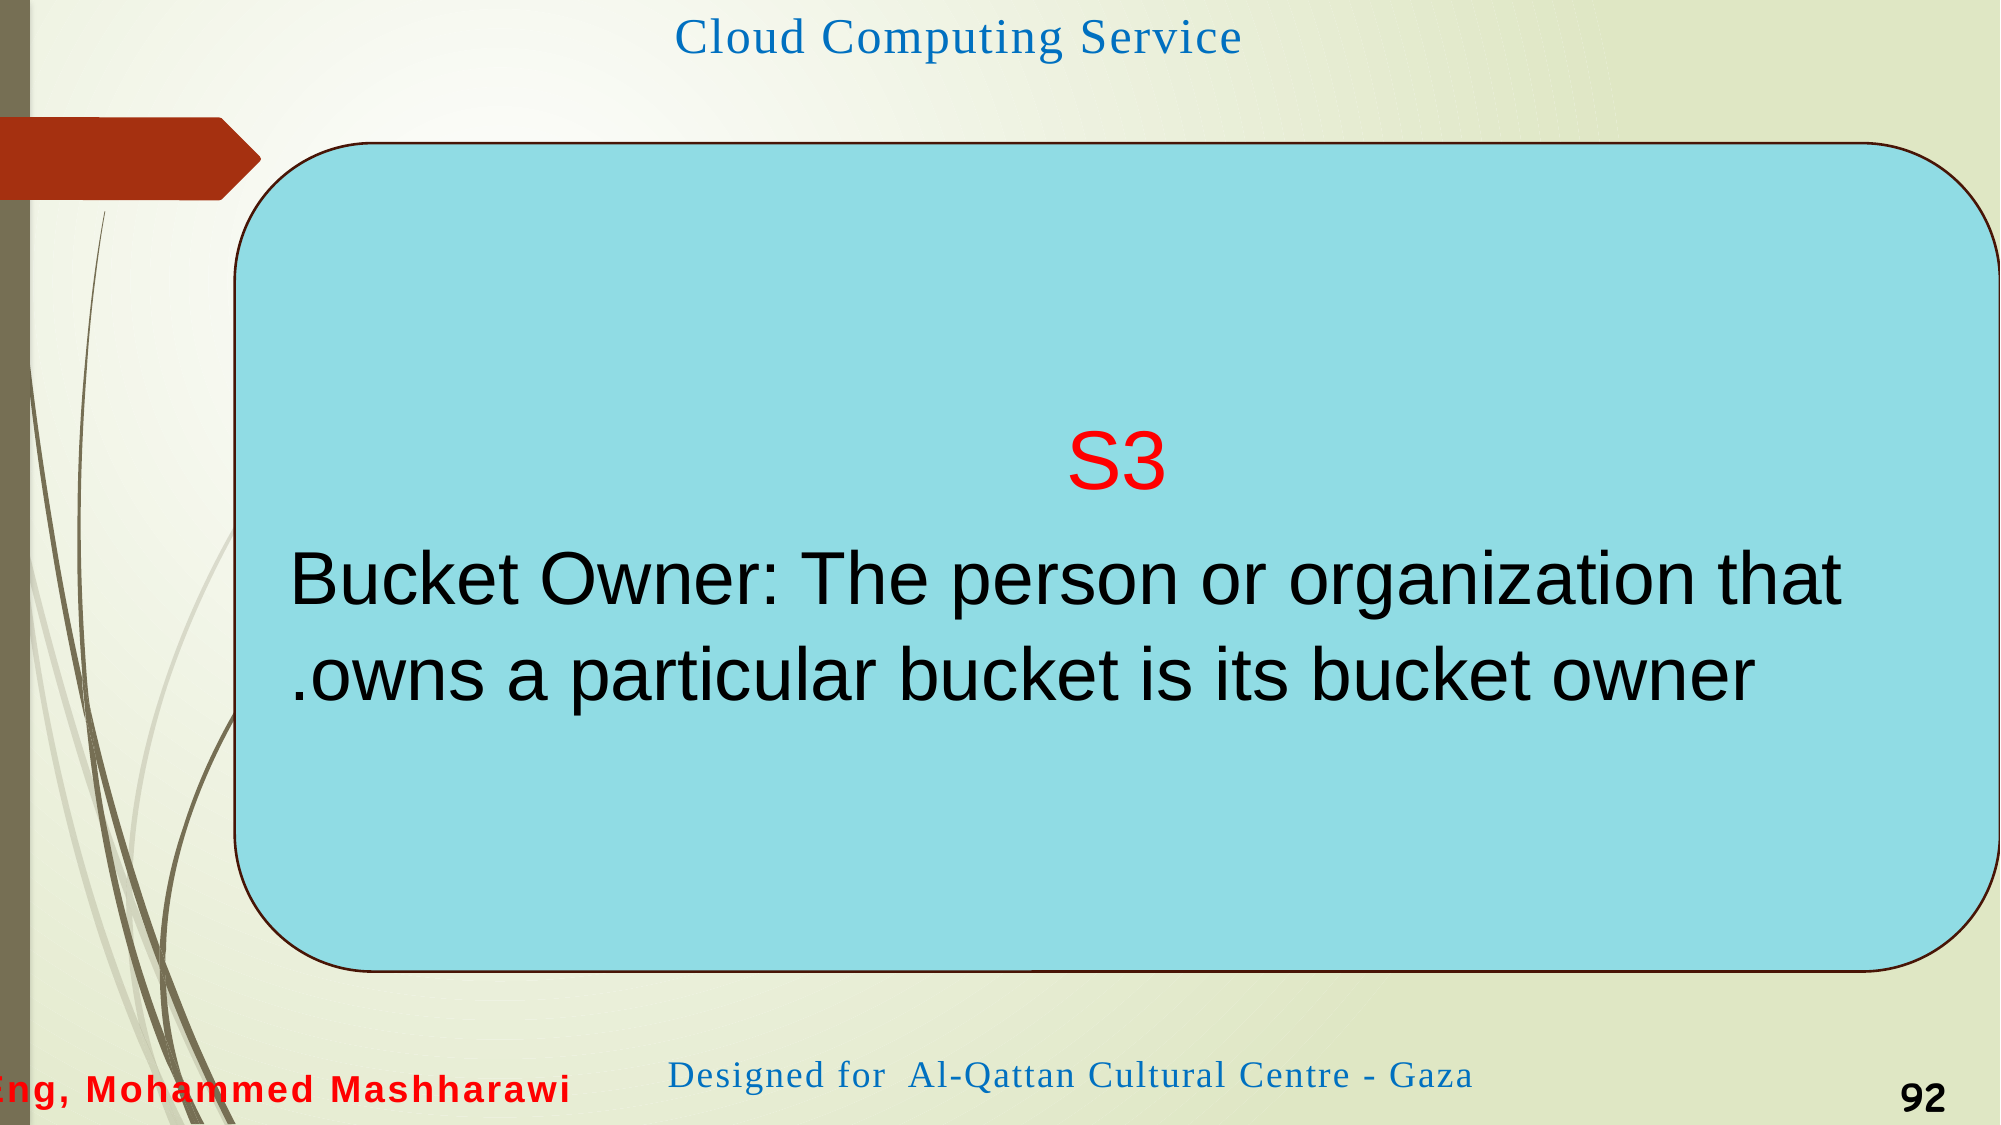

S3
Bucket Owner: The person or organization that owns a particular bucket is its bucket owner.